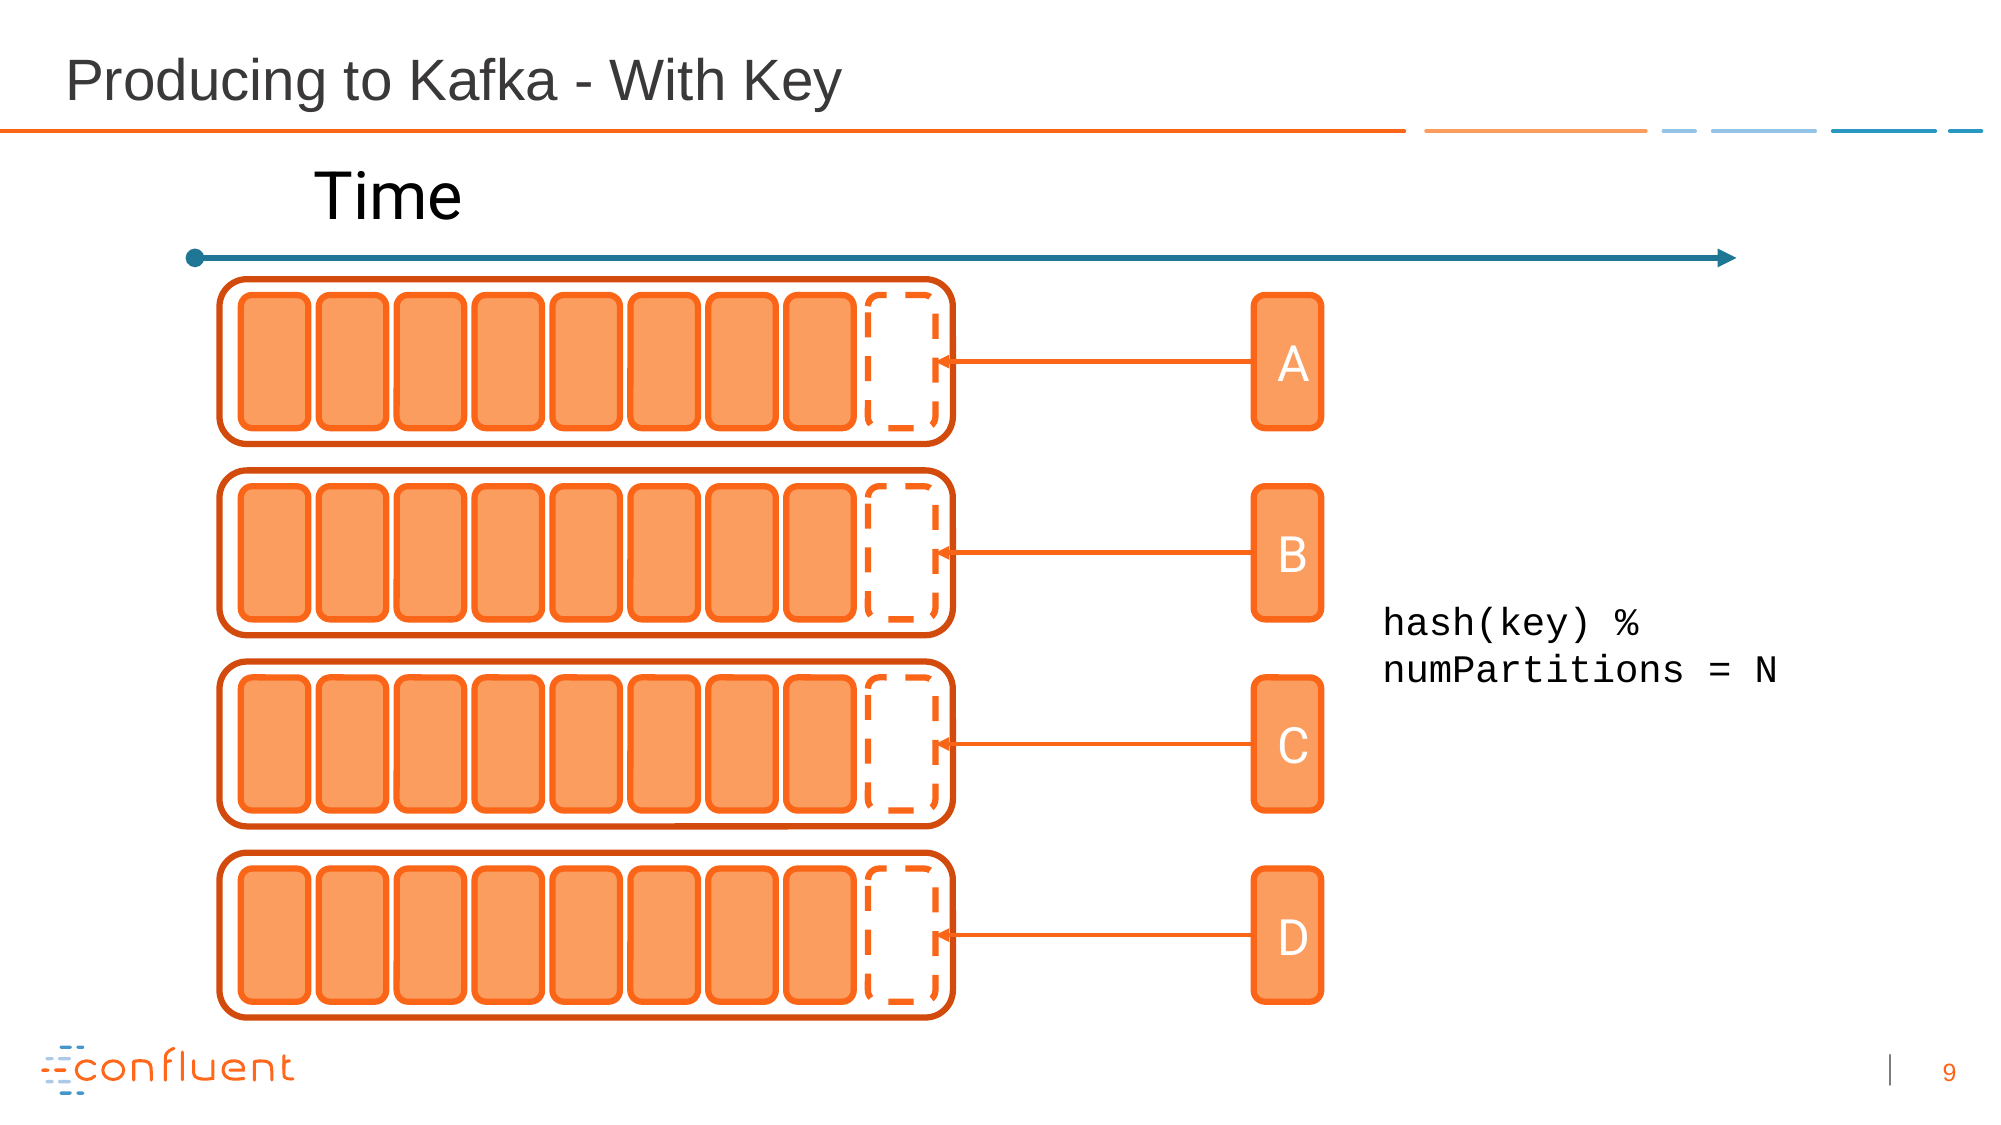

# Producing to Kafka - With Key
Time

A

B

hash(key) % numPartitions = N

C

D